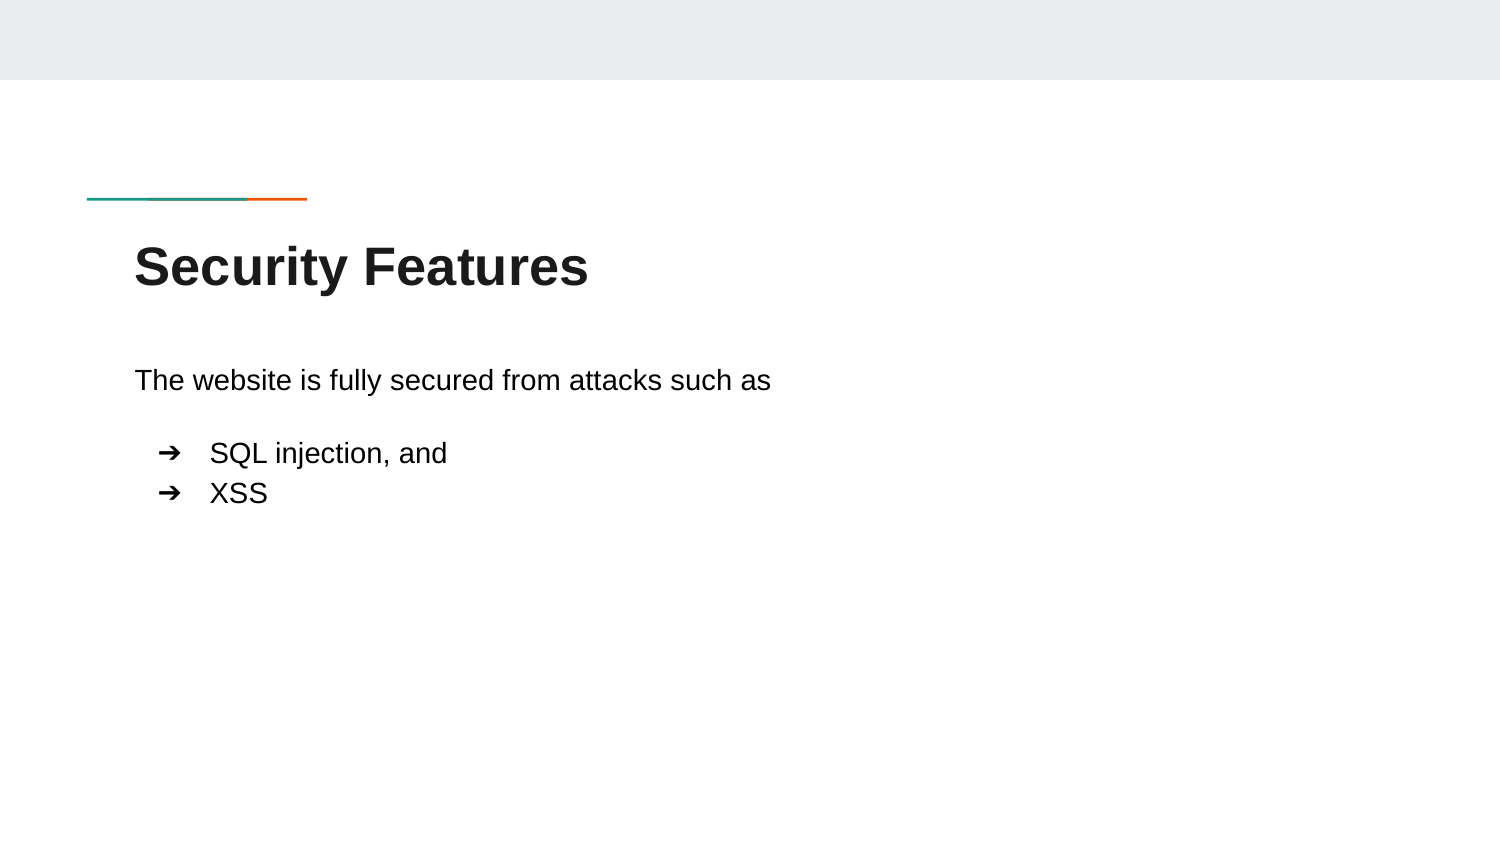

# Security Features
The website is fully secured from attacks such as
SQL injection, and
XSS